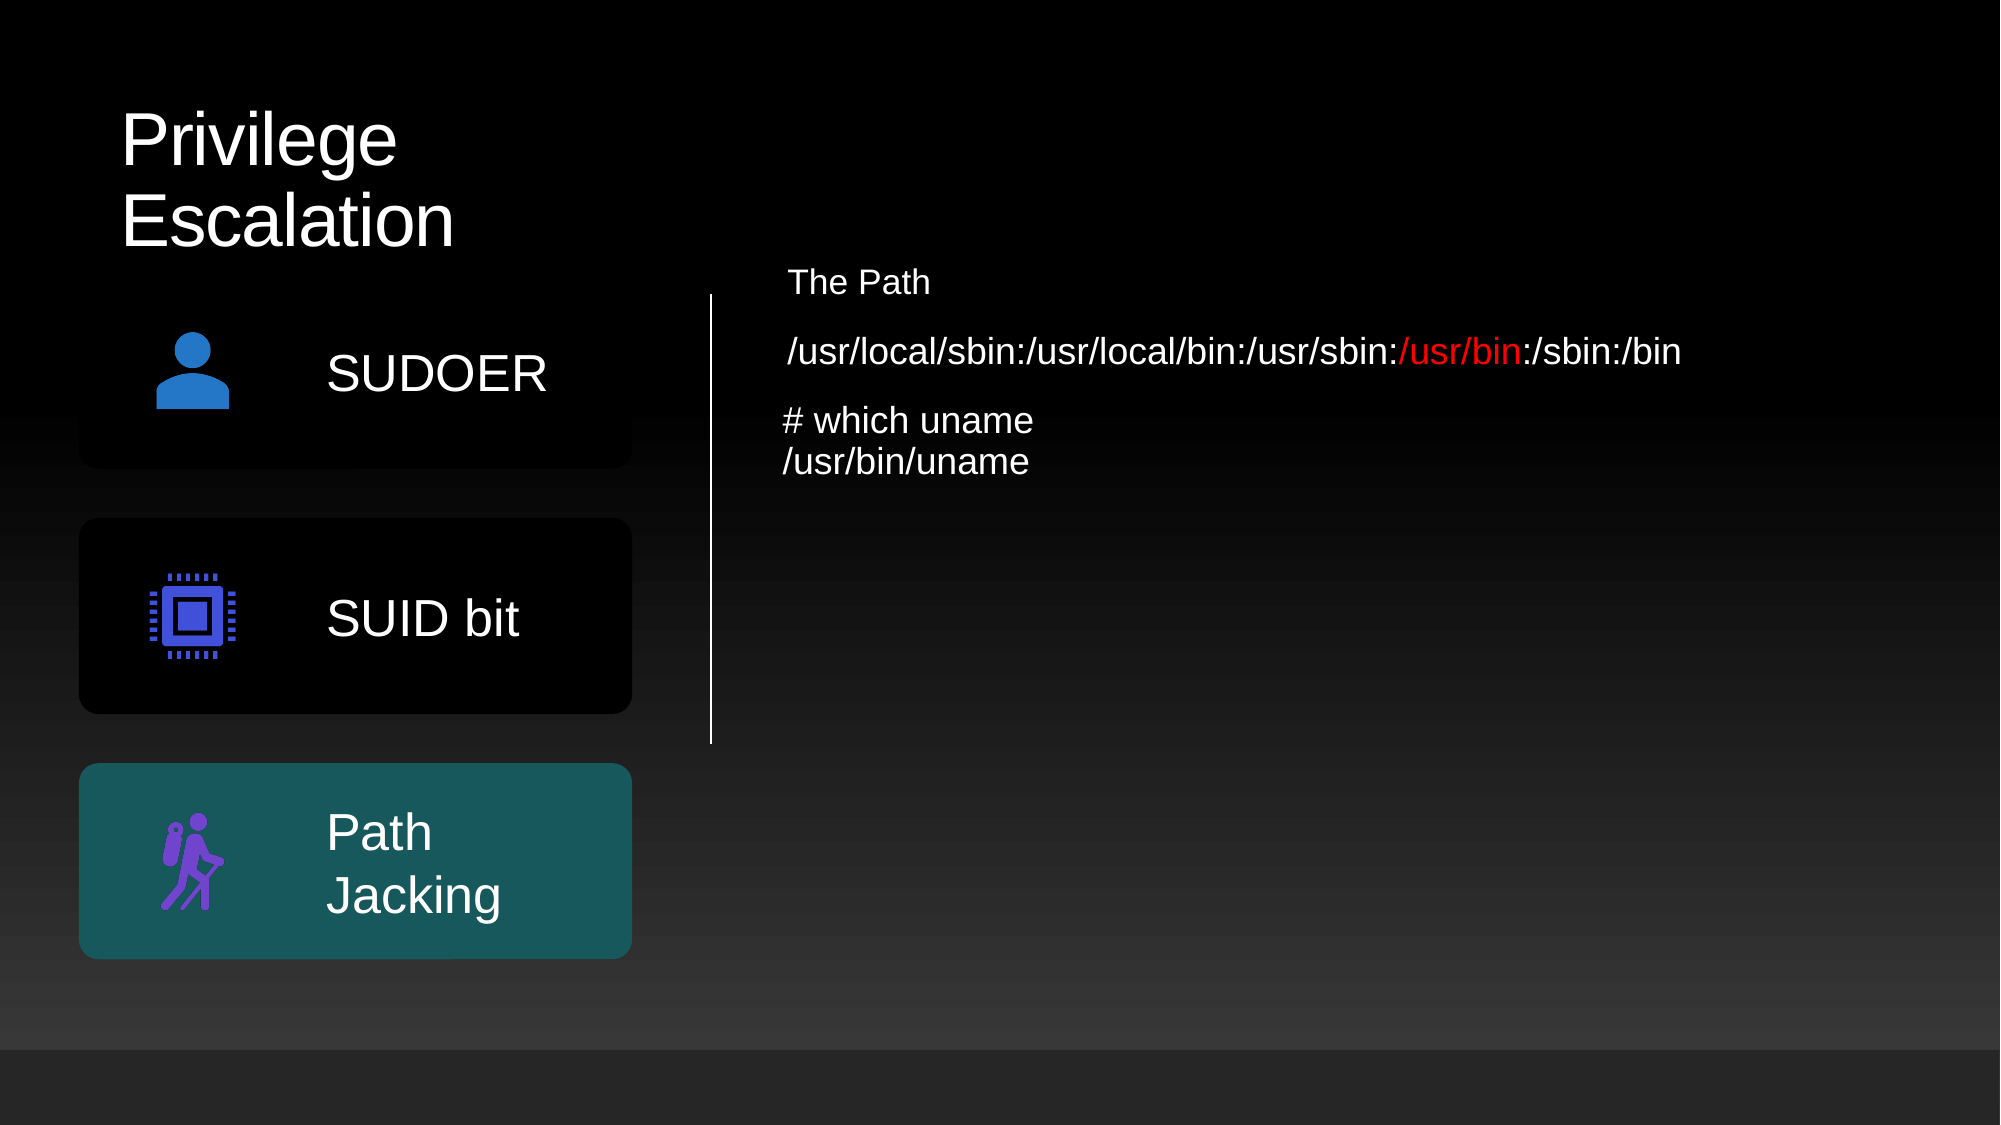

Privilege Escalation
The Path
/usr/local/sbin:/usr/local/bin:/usr/sbin:/usr/bin:/sbin:/bin
 # which uname
 /usr/bin/uname

SUDOER
SUID bit
Path Jacking